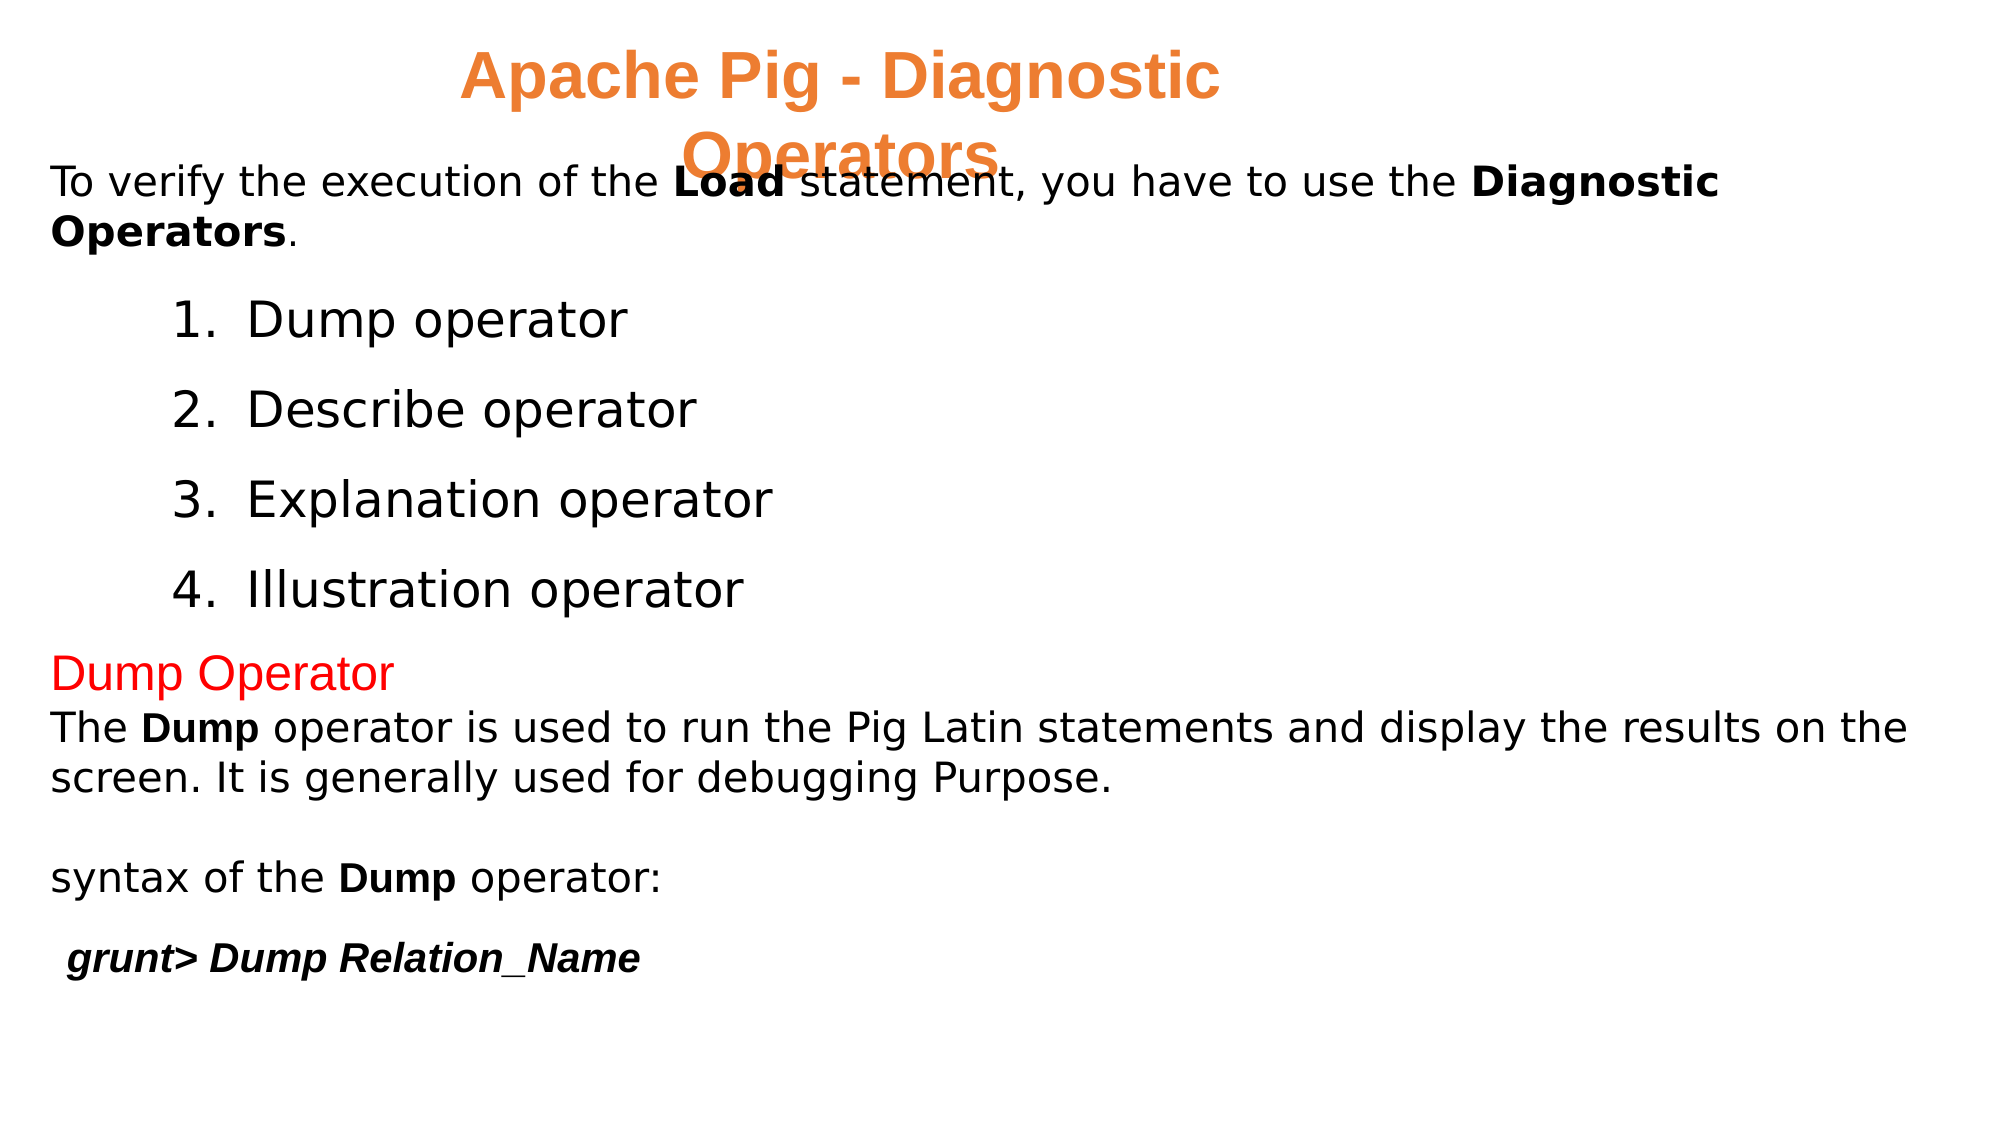

Apache Pig - Diagnostic Operators
To verify the execution of the Load statement, you have to use the Diagnostic Operators.
Dump operator
Describe operator
Explanation operator
Illustration operator
Dump Operator
The Dump operator is used to run the Pig Latin statements and display the results on the screen. It is generally used for debugging Purpose.

syntax of the Dump operator:

grunt> Dump Relation_Name